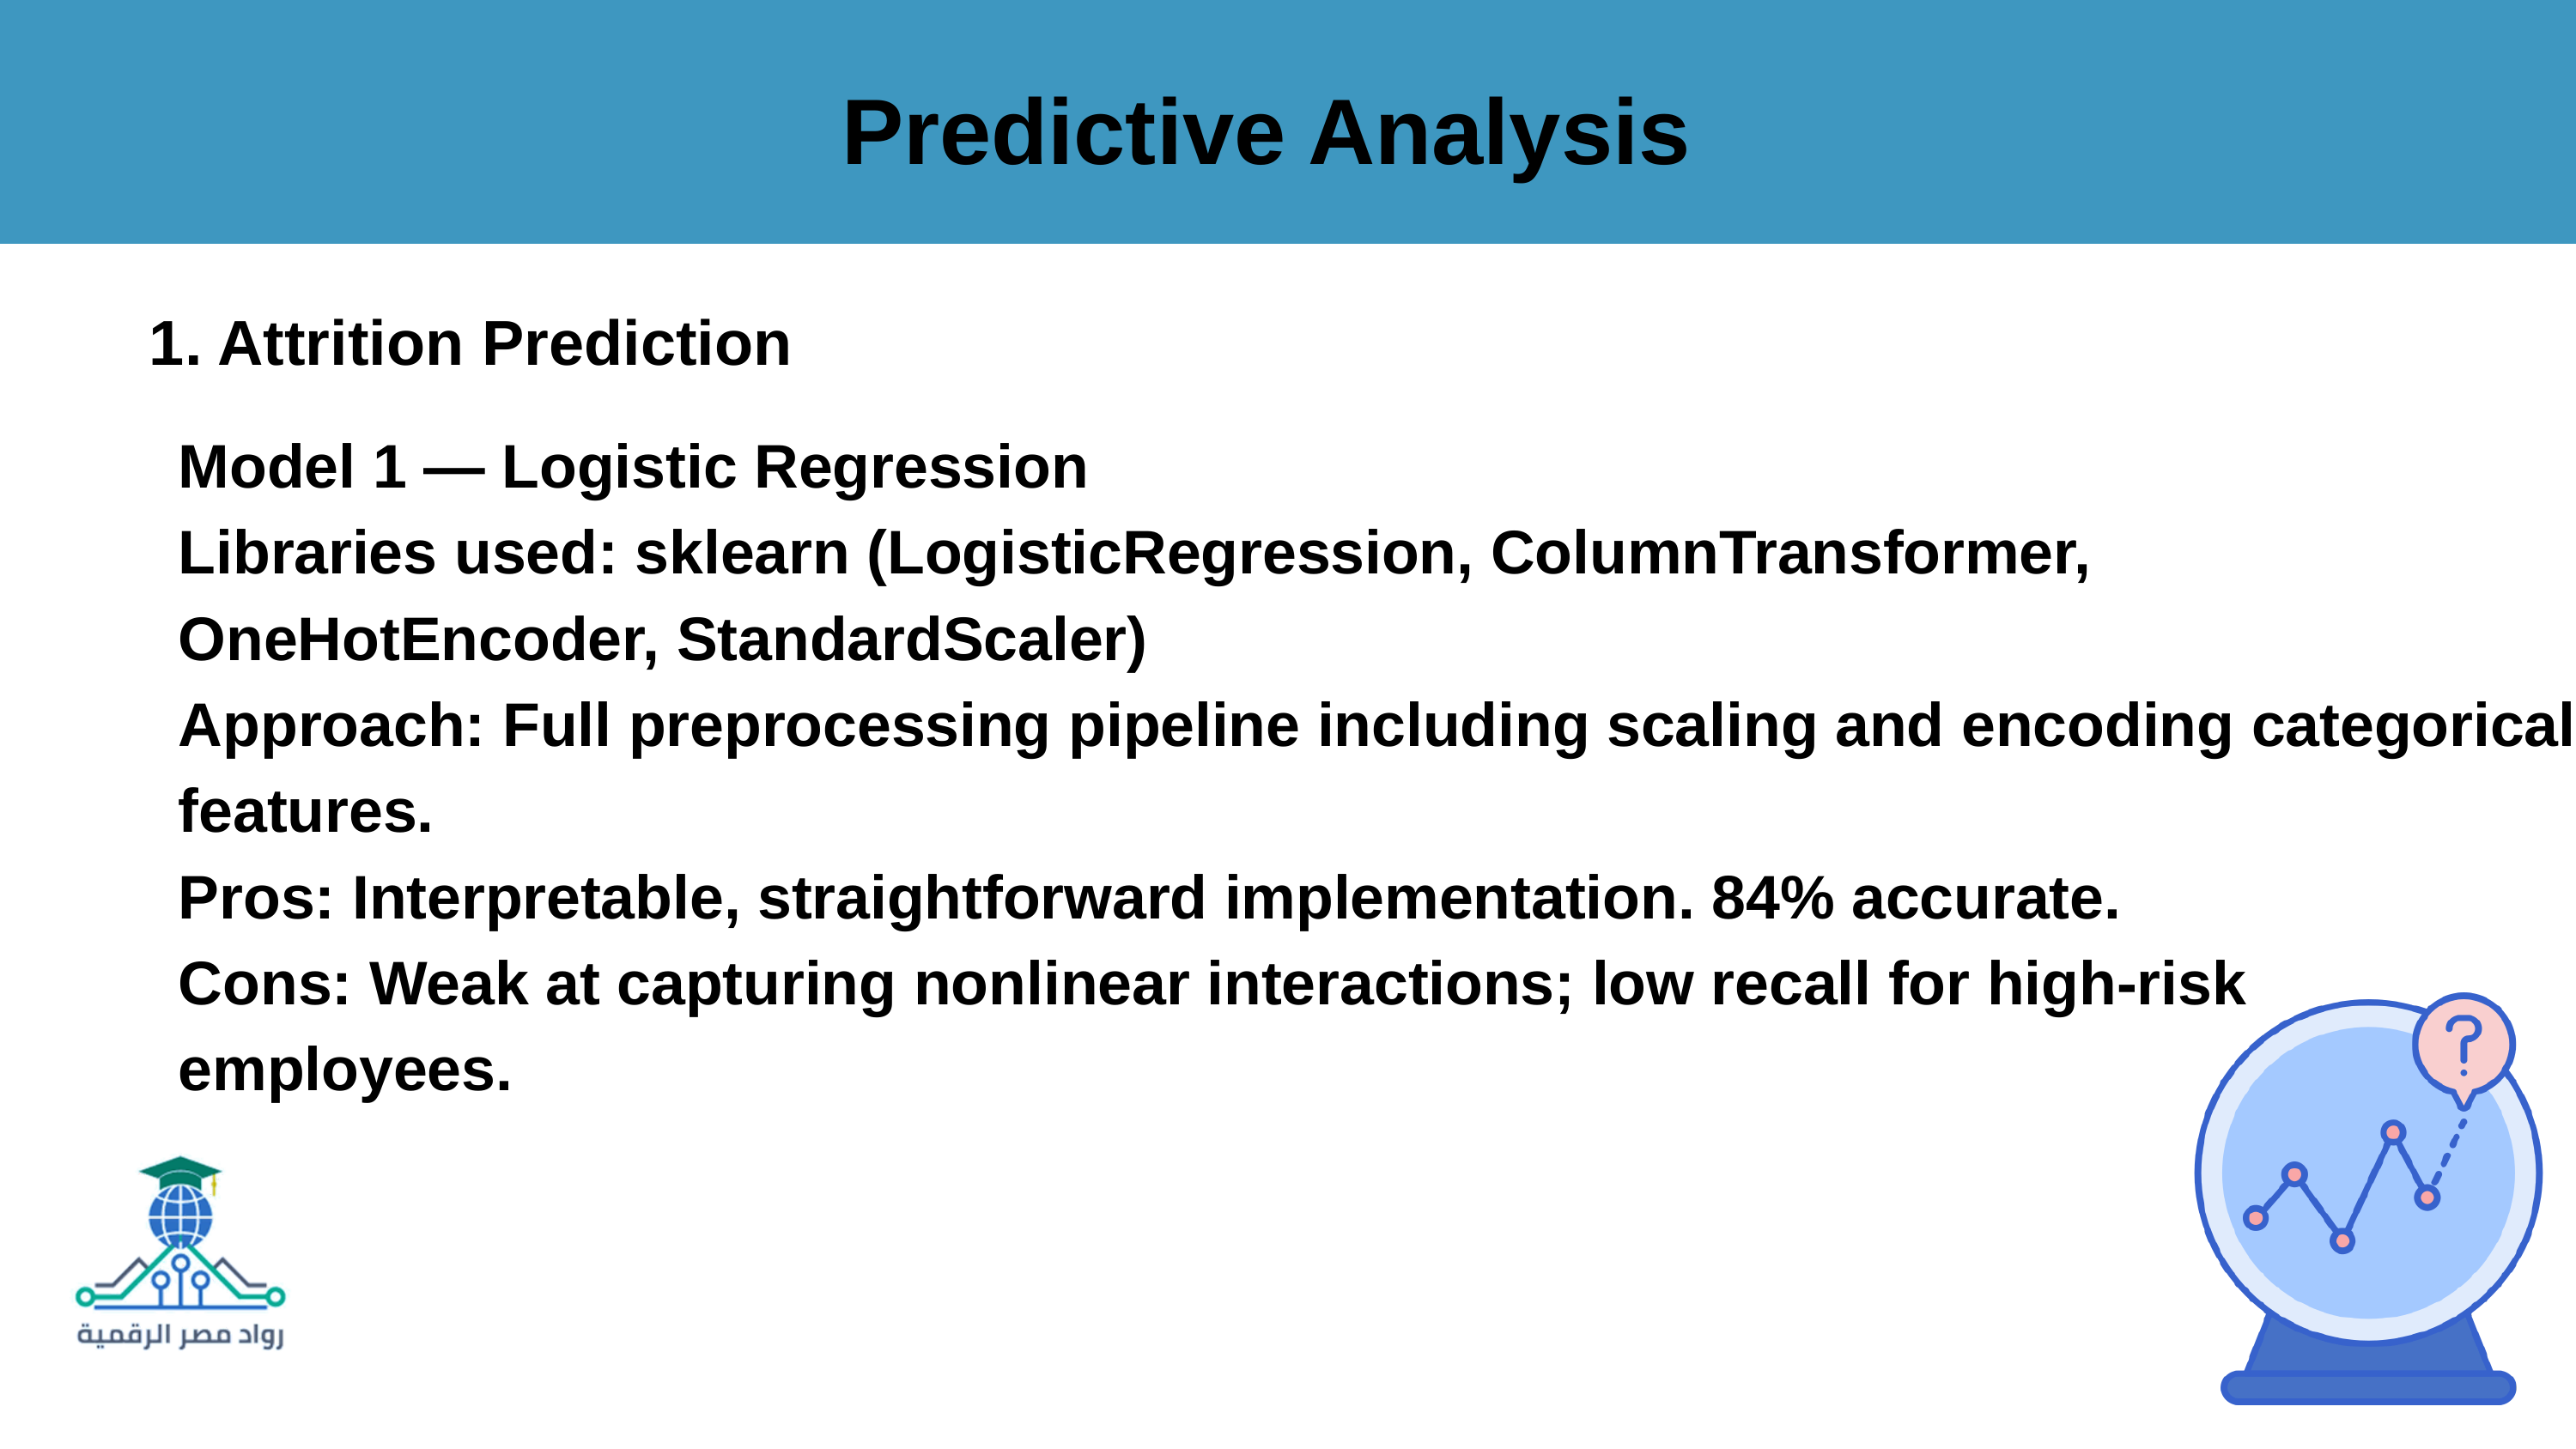

Predictive Analysis
1. Attrition Prediction
Model 1 — Logistic Regression
Libraries used: sklearn (LogisticRegression, ColumnTransformer, OneHotEncoder, StandardScaler)
Approach: Full preprocessing pipeline including scaling and encoding categorical features.
Pros: Interpretable, straightforward implementation. 84% accurate.
Cons: Weak at capturing nonlinear interactions; low recall for high-risk employees.